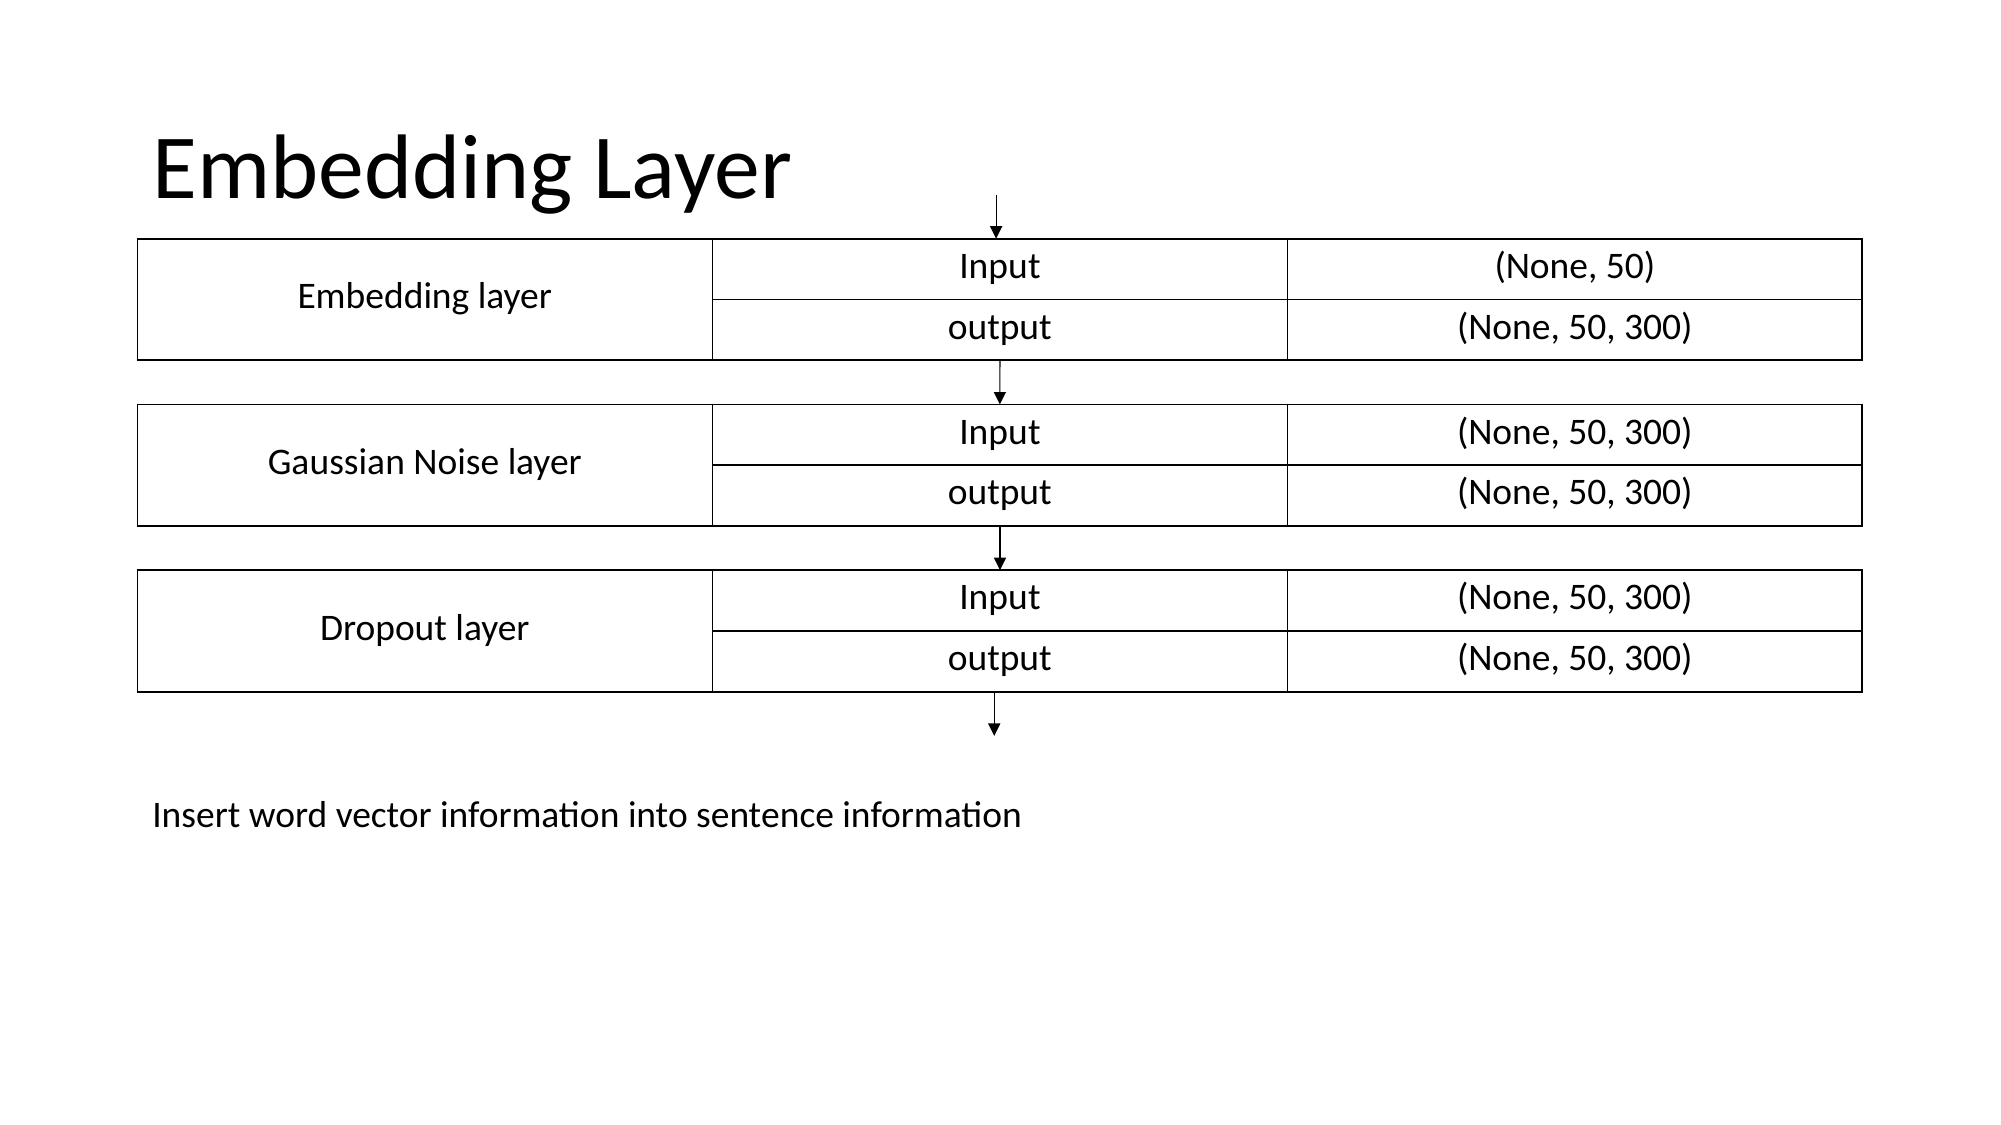

# Embedding Layer
| Embedding layer | Input | (None, 50) |
| --- | --- | --- |
|  | output | (None, 50, 300) |
| Gaussian Noise layer | Input | (None, 50, 300) |
| --- | --- | --- |
|  | output | (None, 50, 300) |
| Dropout layer | Input | (None, 50, 300) |
| --- | --- | --- |
|  | output | (None, 50, 300) |
Insert word vector information into sentence information